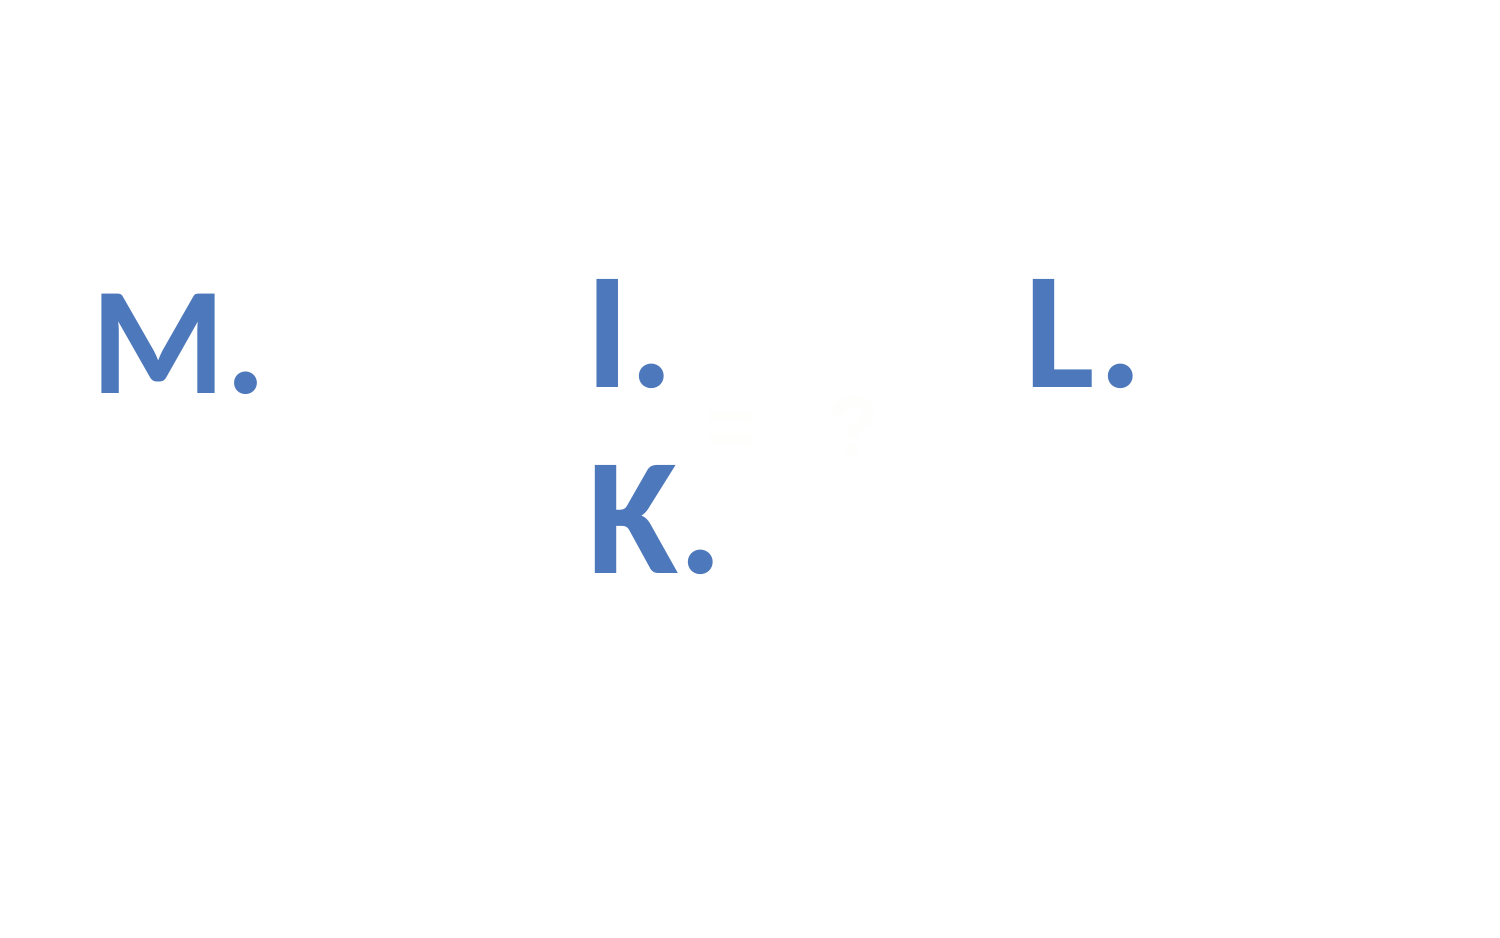

I.
L.
M.
ultiple
nstance
earning
=   ?
K.
- Coorperation